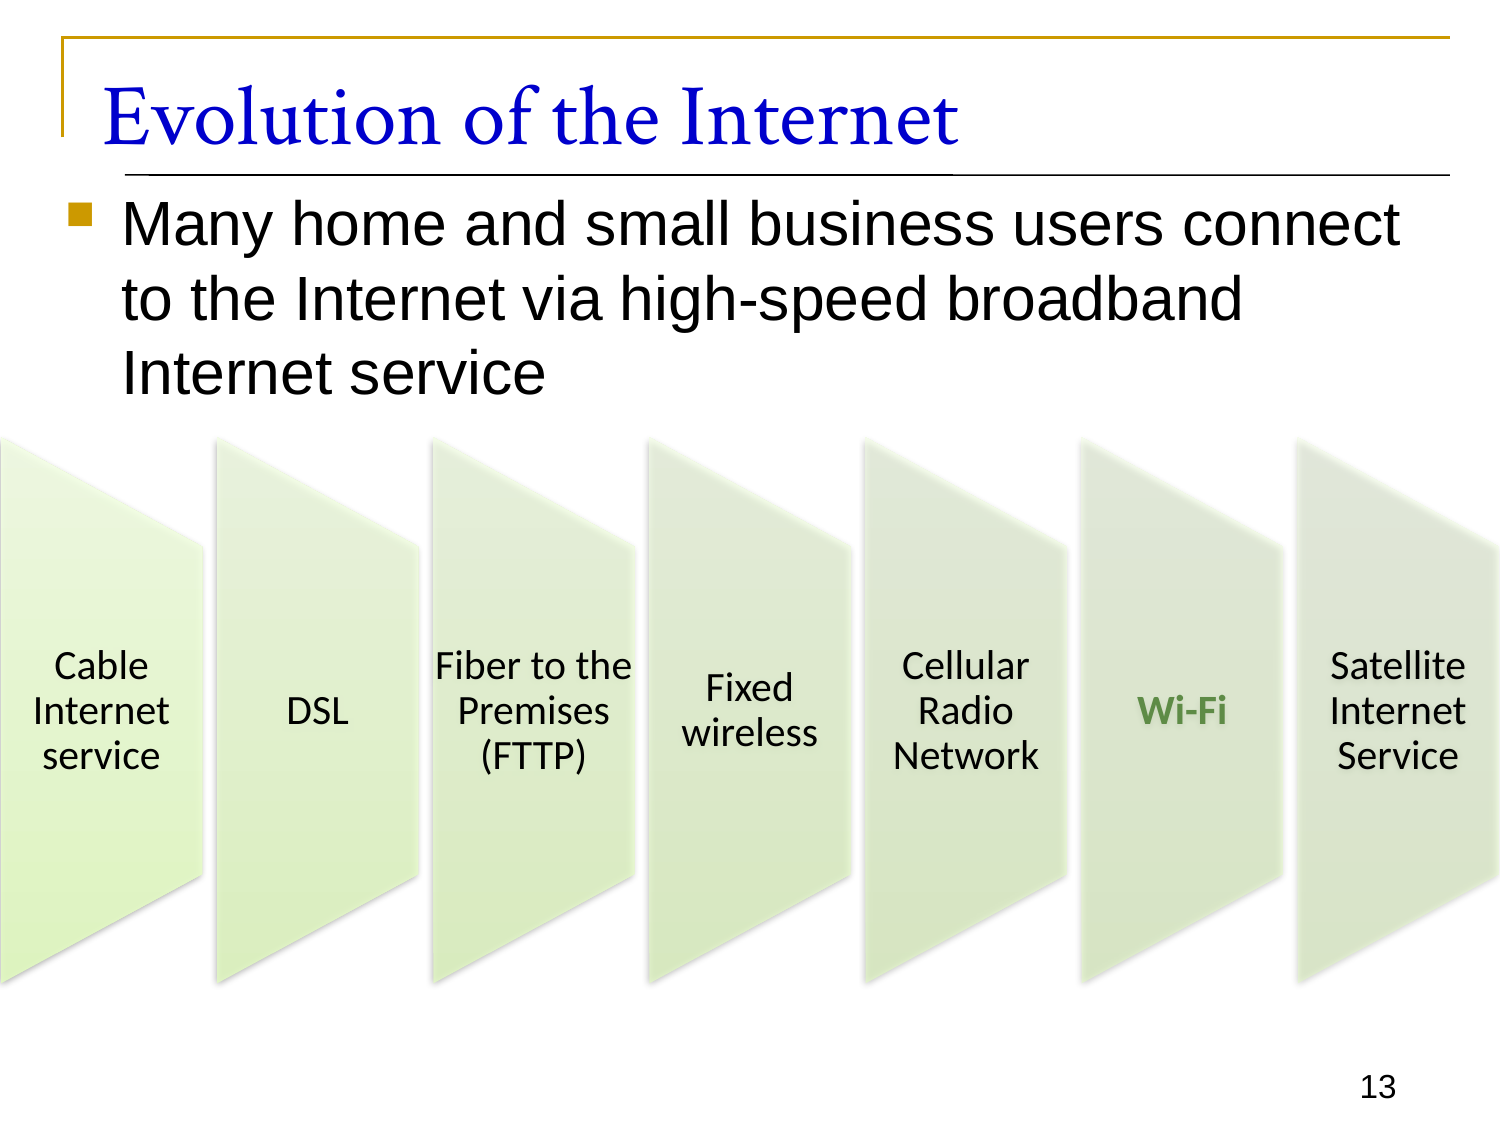

# Evolution of the Internet
Many home and small business users connect to the Internet via high-speed broadband Internet service
Cable Internet service
DSL
Fiber to the Premises (FTTP)
Fixed wireless
Cellular Radio Network
Wi-Fi
Satellite Internet Service